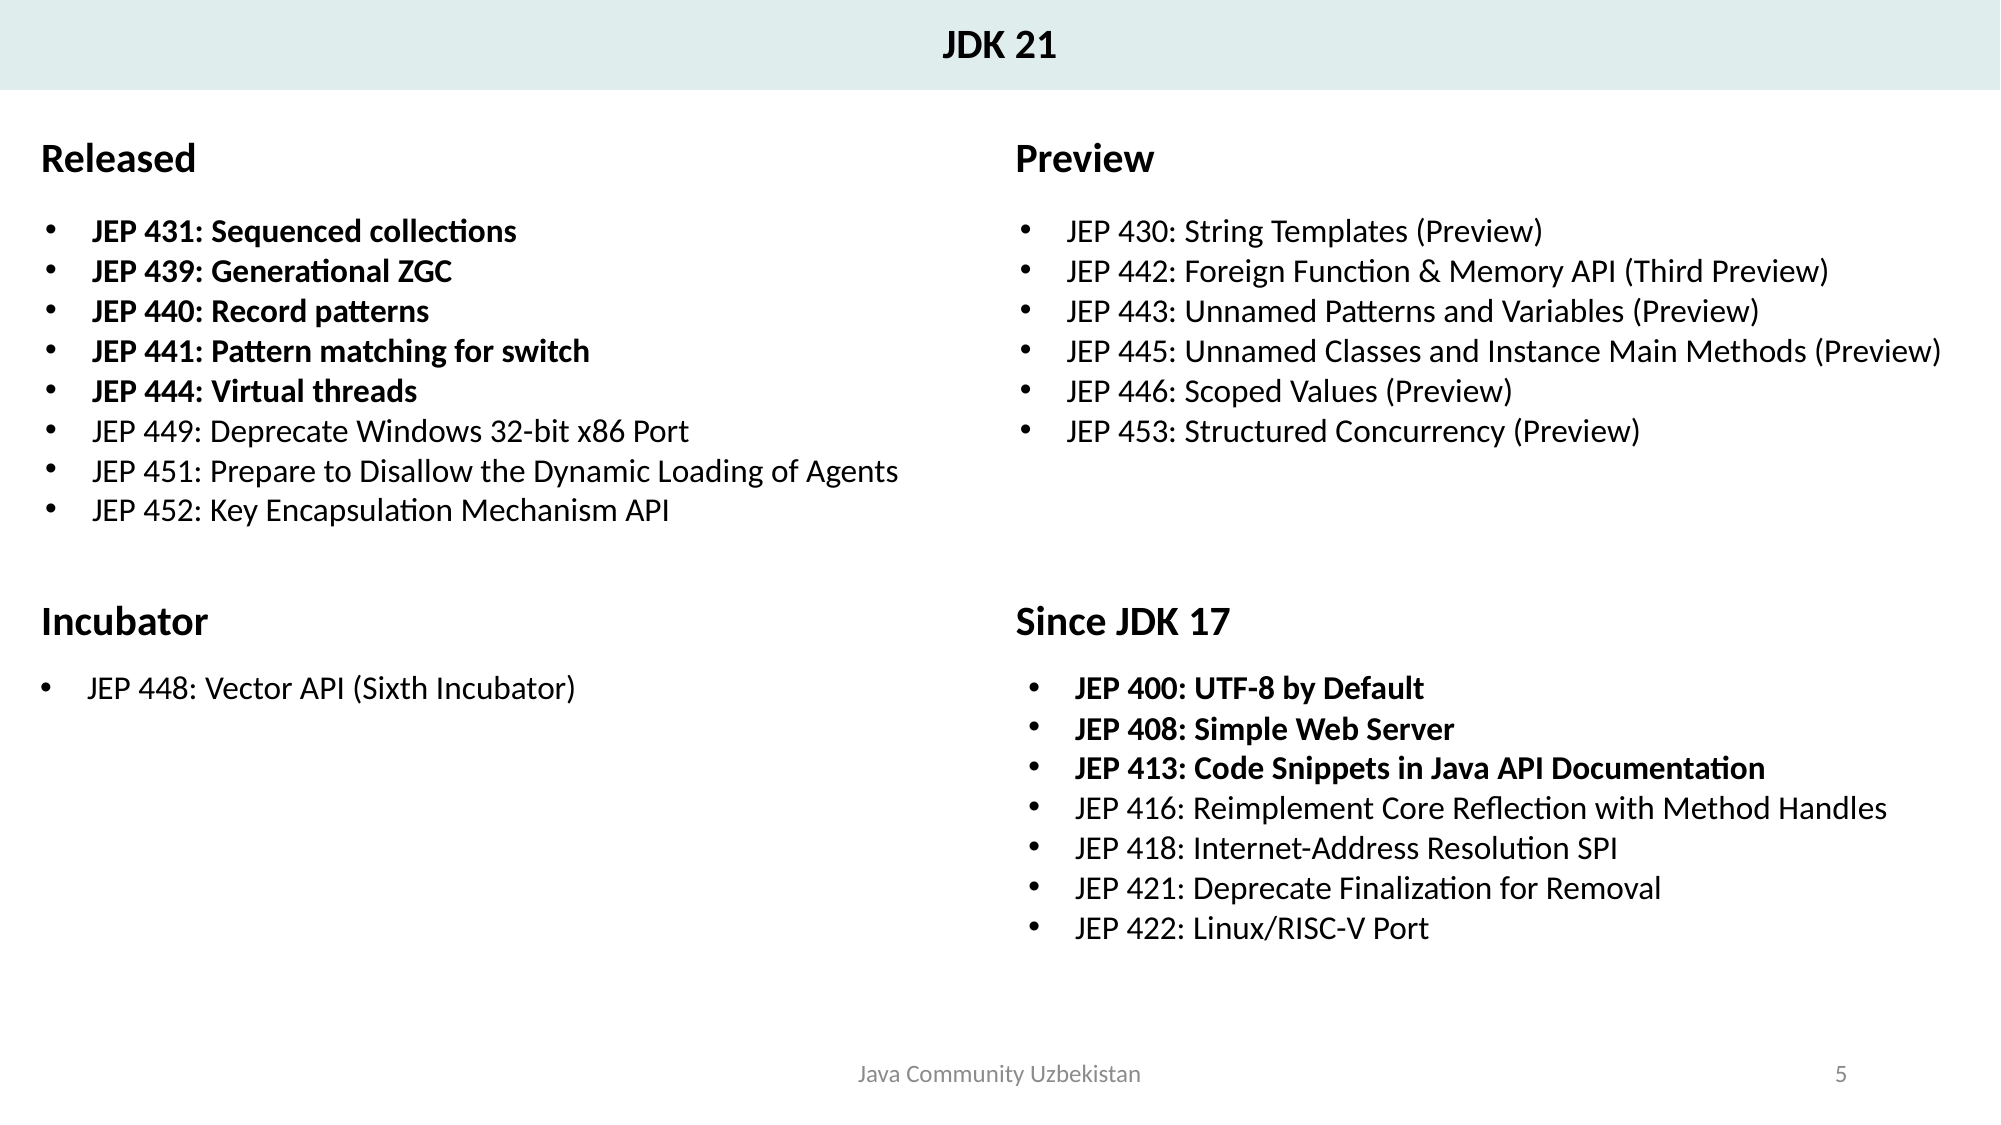

JDK 21
Released
Preview
JEP 431: Sequenced collections
JEP 439: Generational ZGC
JEP 440: Record patterns
JEP 441: Pattern matching for switch
JEP 444: Virtual threads
JEP 449: Deprecate Windows 32-bit x86 Port
JEP 451: Prepare to Disallow the Dynamic Loading of Agents
JEP 452: Key Encapsulation Mechanism API

JEP 430: String Templates (Preview)
JEP 442: Foreign Function & Memory API (Third Preview)
JEP 443: Unnamed Patterns and Variables (Preview)
JEP 445: Unnamed Classes and Instance Main Methods (Preview)
JEP 446: Scoped Values (Preview)
JEP 453: Structured Concurrency (Preview)
Incubator
Since JDK 17
JEP 448: Vector API (Sixth Incubator)
JEP 400: UTF-8 by Default
JEP 408: Simple Web Server
JEP 413: Code Snippets in Java API Documentation
JEP 416: Reimplement Core Reflection with Method Handles
JEP 418: Internet-Address Resolution SPI
JEP 421: Deprecate Finalization for Removal
JEP 422: Linux/RISC-V Port

Java Community Uzbekistan
5